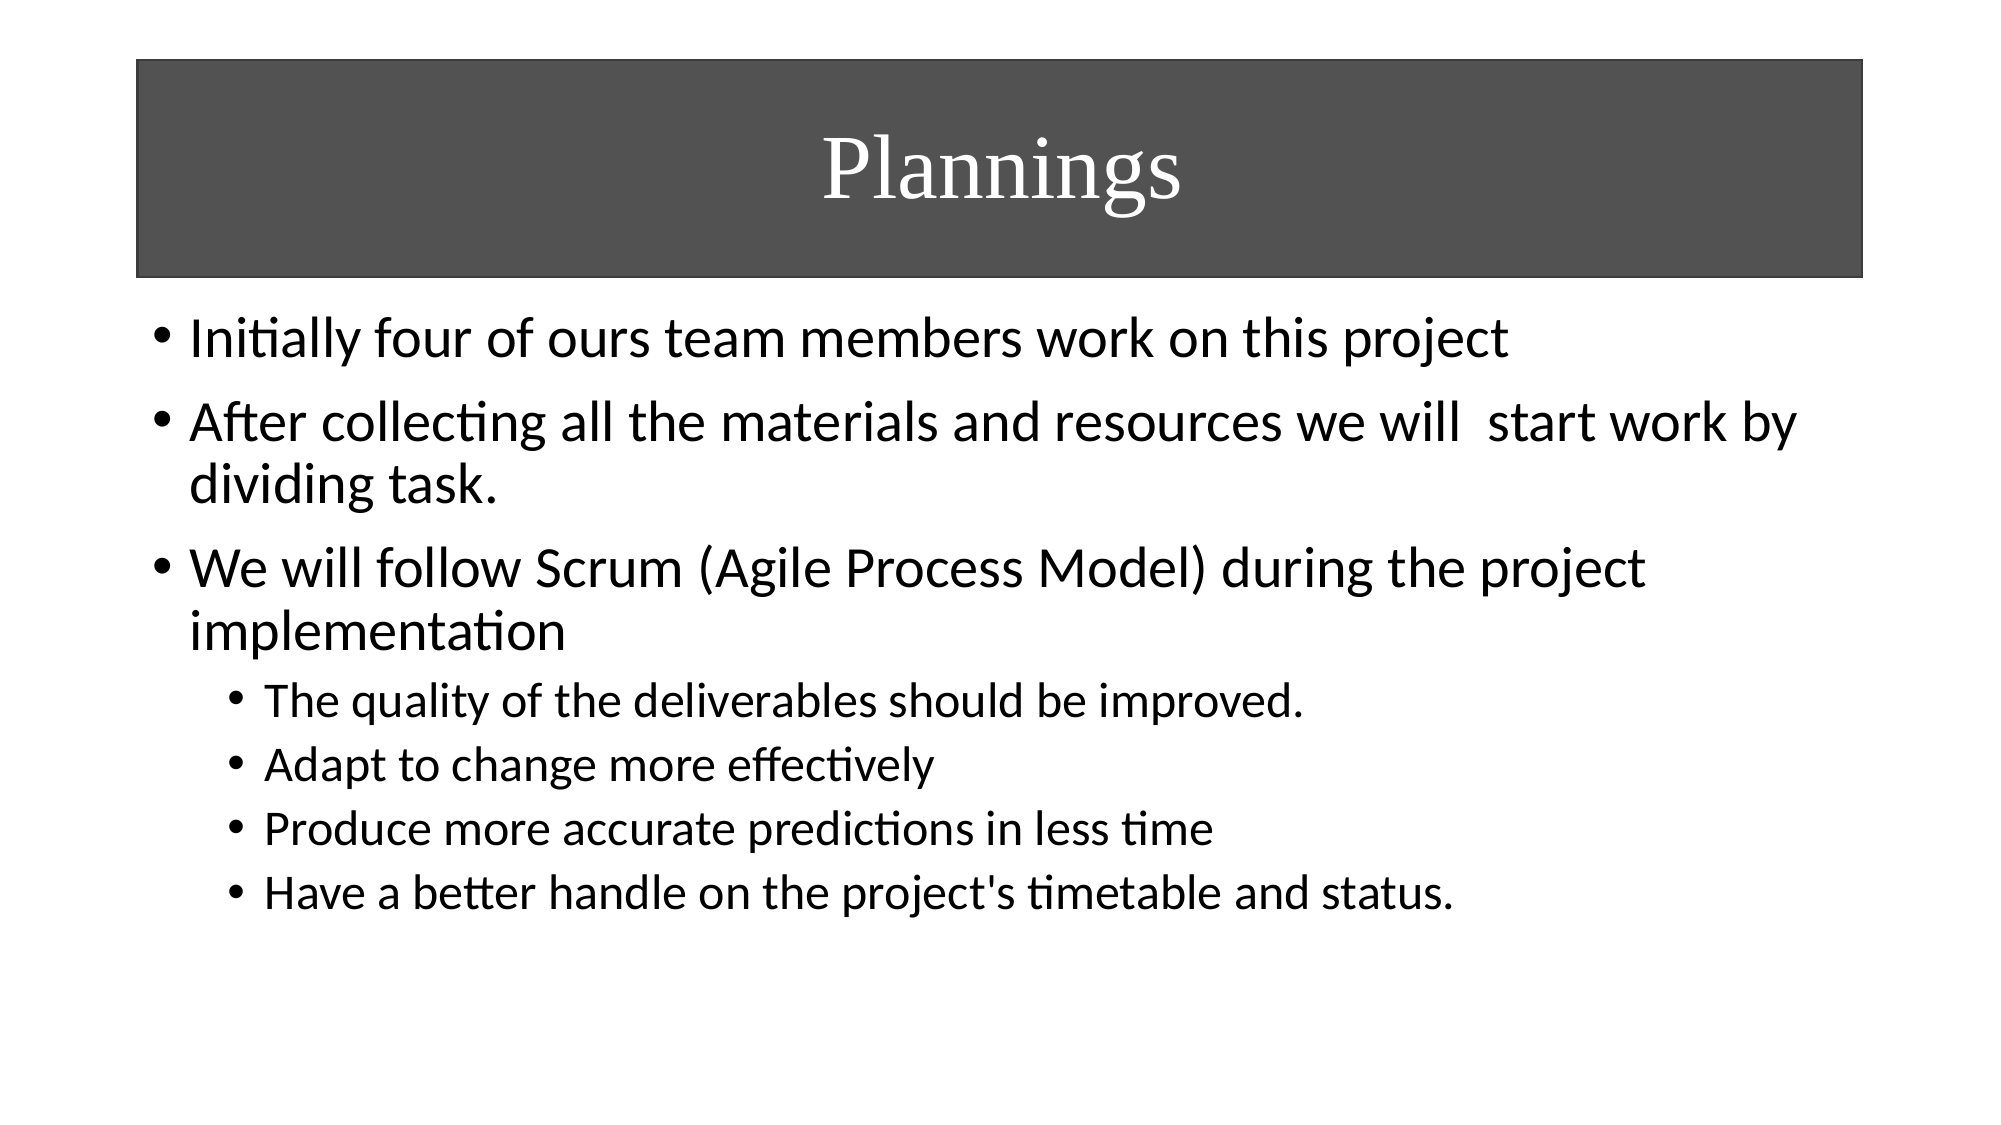

# Plannings
Initially four of ours team members work on this project
After collecting all the materials and resources we will  start work by dividing task.
We will follow Scrum (Agile Process Model) during the project implementation
The quality of the deliverables should be improved.
Adapt to change more effectively
Produce more accurate predictions in less time
Have a better handle on the project's timetable and status.